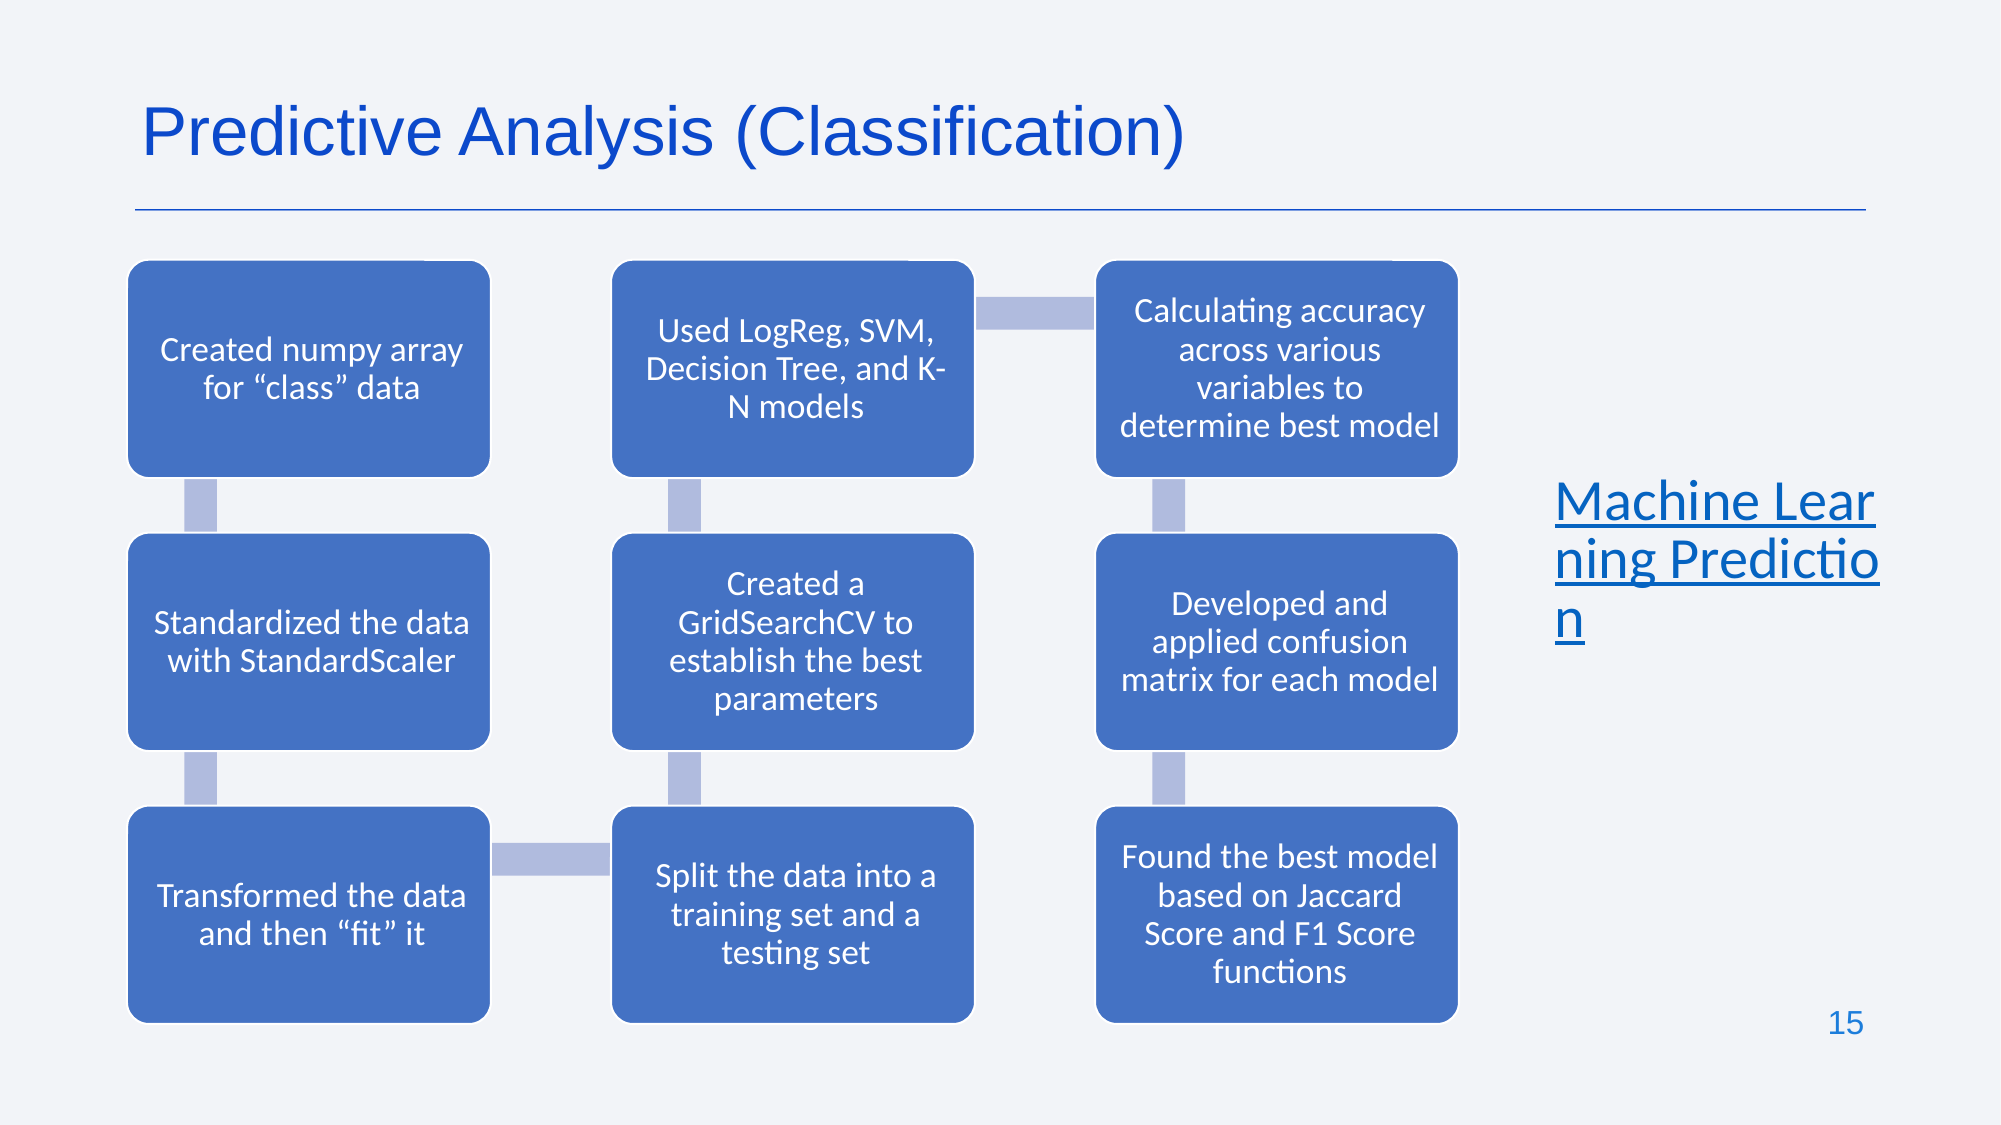

Predictive Analysis (Classification)
Created numpy array for “class” data
Standardized the data with StandardScaler
Transformed the data and then “fit” it
Split the data into a training set and a testing set
Created a GridSearchCV to establish the best parameters
Used LogReg, SVM, Decision Tree, and K-N models
Calculating accuracy across various variables to determine best model
Developed and applied confusion matrix for each model
Found the best model based on Jaccard Score and F1 Score functions
Machine Learning Prediction
15